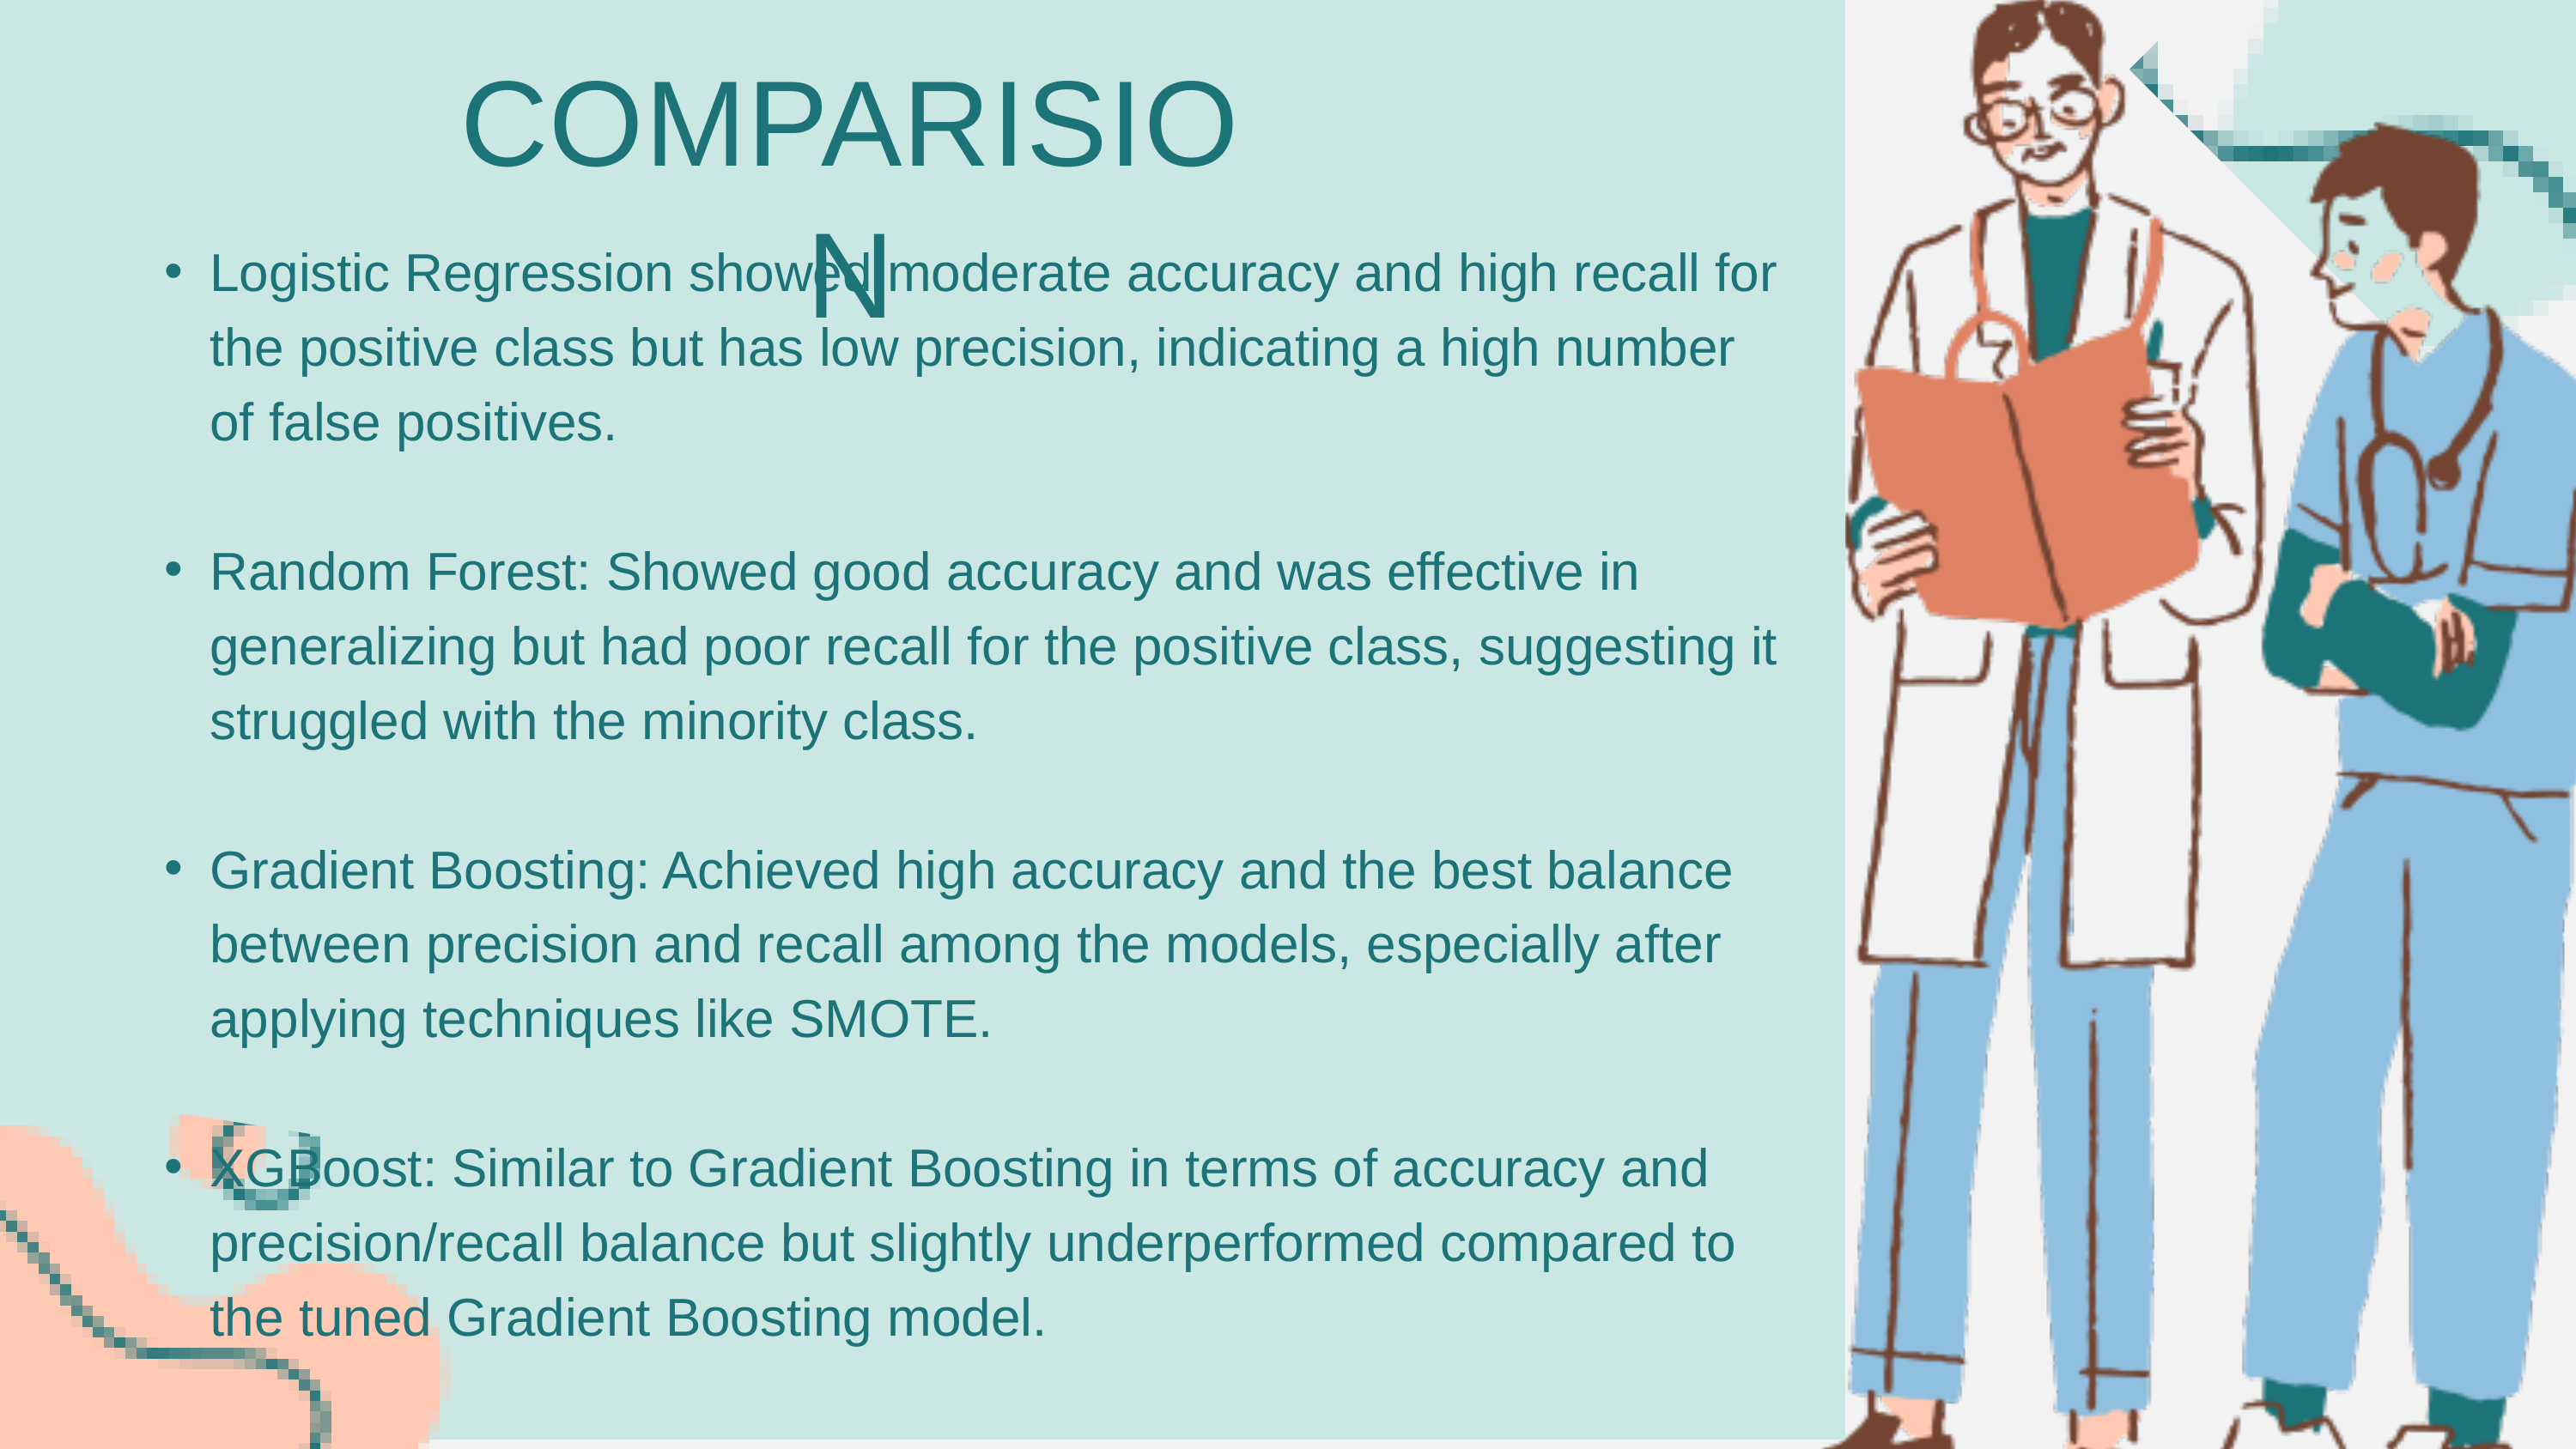

COMPARISION
Logistic Regression showed moderate accuracy and high recall for the positive class but has low precision, indicating a high number of false positives.

Random Forest: Showed good accuracy and was effective in generalizing but had poor recall for the positive class, suggesting it struggled with the minority class.

Gradient Boosting: Achieved high accuracy and the best balance between precision and recall among the models, especially after applying techniques like SMOTE.

XGBoost: Similar to Gradient Boosting in terms of accuracy and precision/recall balance but slightly underperformed compared to the tuned Gradient Boosting model.